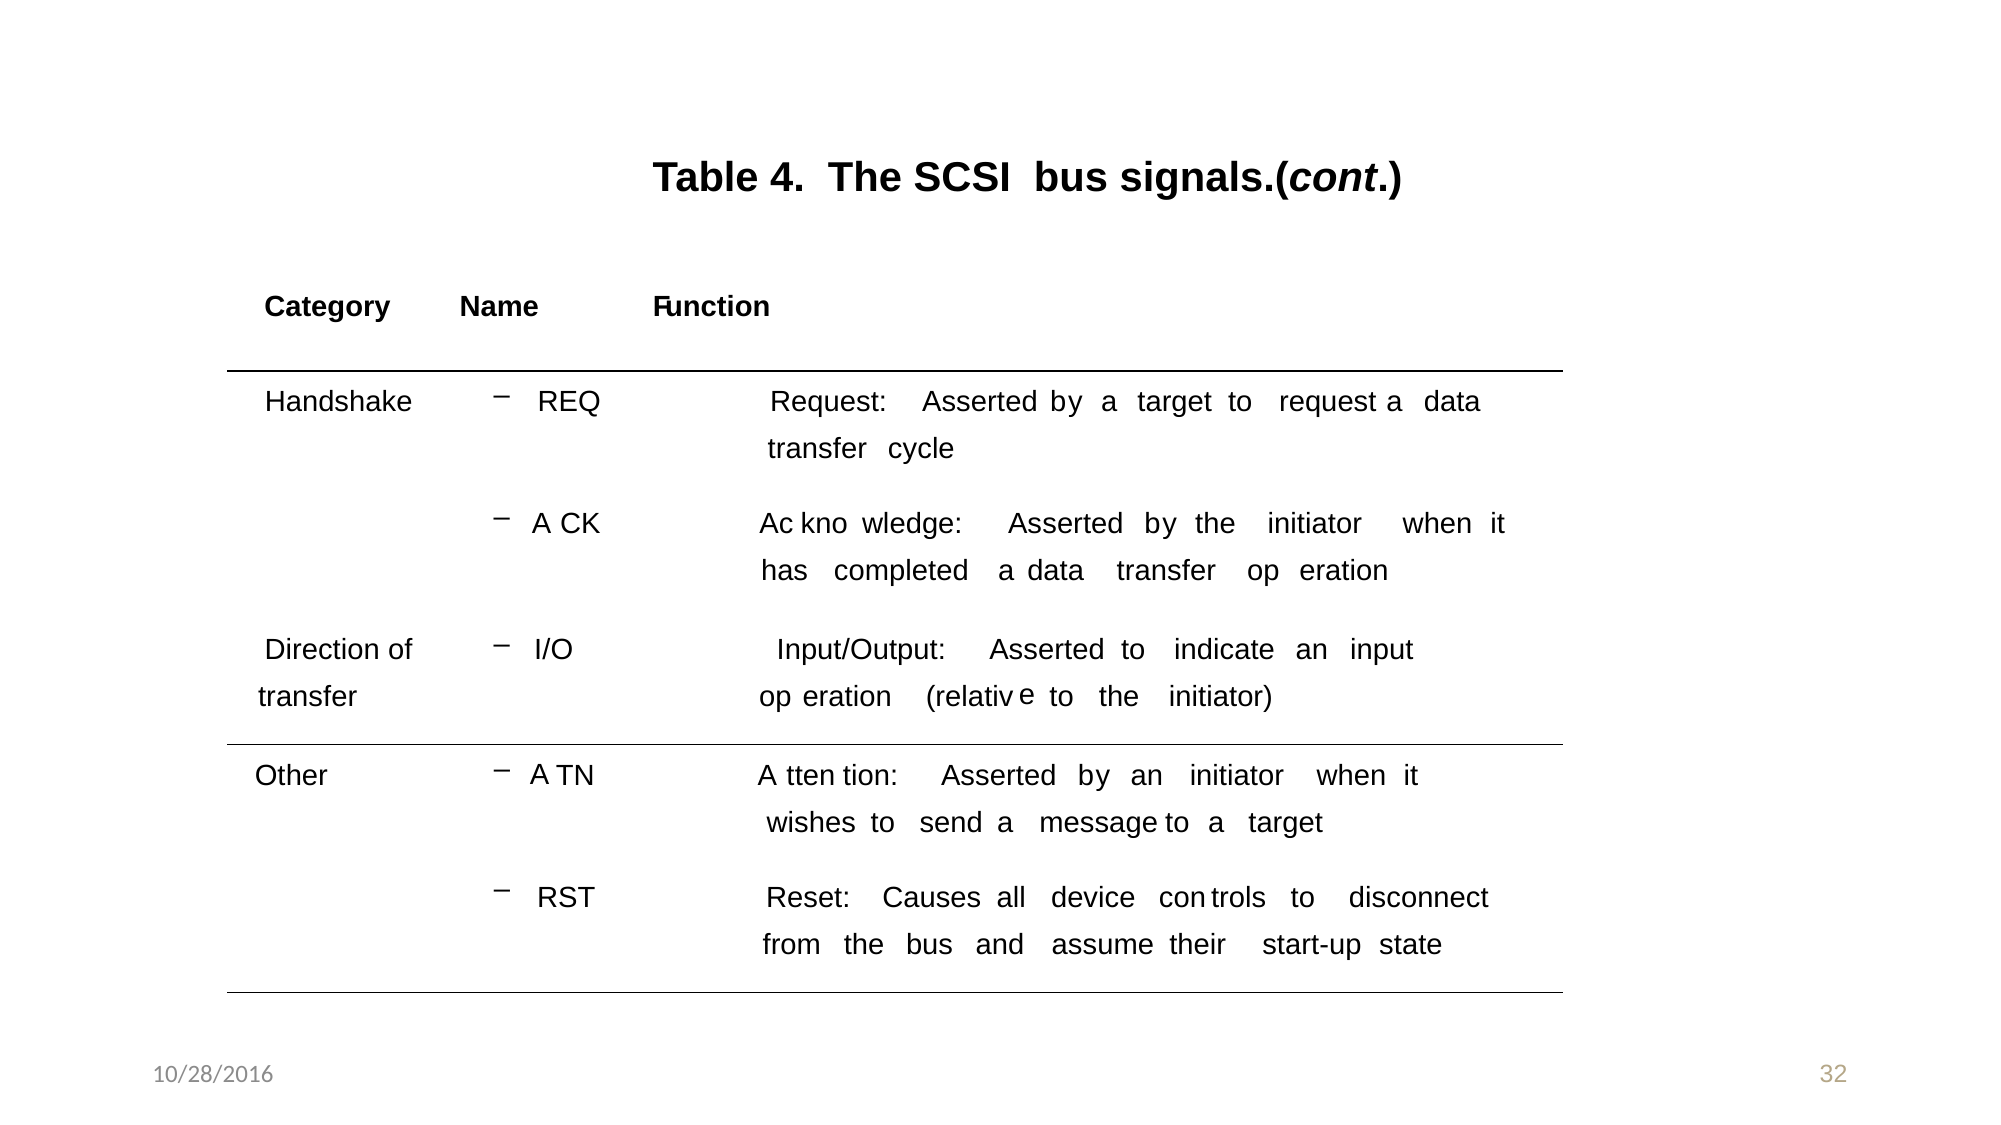

Table 4.  The SCSI  bus signals.(cont.)
Category
Name
F
unction
–

Handshake
REQ
Request:
Asserted
b
y
a
target
to
request
a
data
transfer
cycle
–
A
CK
Ac
kno
wledge:
Asserted
b
y
the
initiator
when
it
has
completed
a
data
transfer
op
eration
–
Direction of
I/O
Input/Output:
Asserted
to
indicate
an
input
e
transfer
op
eration
(relativ
to
the
initiator)
–

A
Other
TN
A
tten
tion:
Asserted
b
y
an
initiator
when
it
wishes
to
send
a
message
to
a
target
–
RST
Reset:
Causes
all
device
con
trols
to
disconnect
from
the
bus
and
assume
their
start-up
state

10/28/2016
32